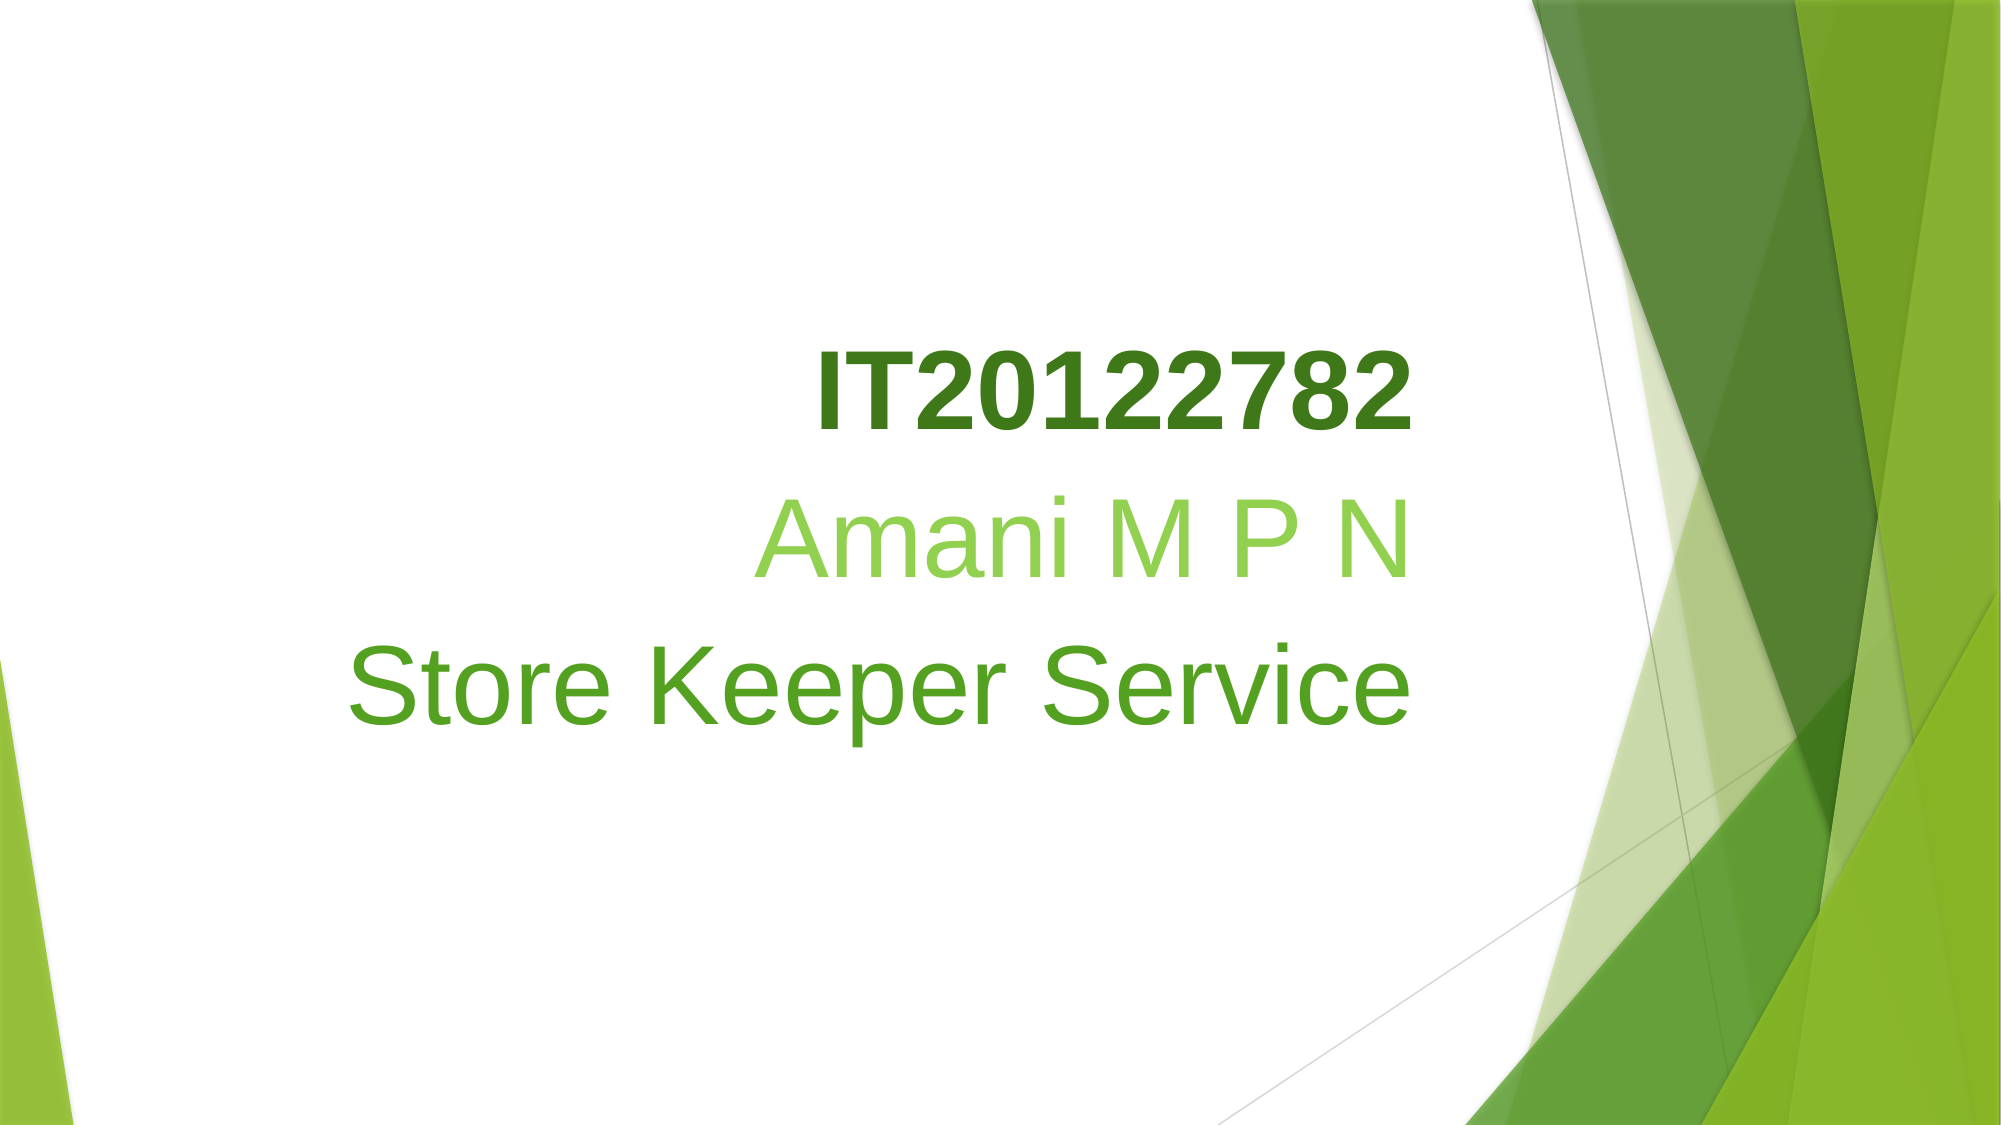

IT20122782
 Amani M P N
 Store Keeper Service